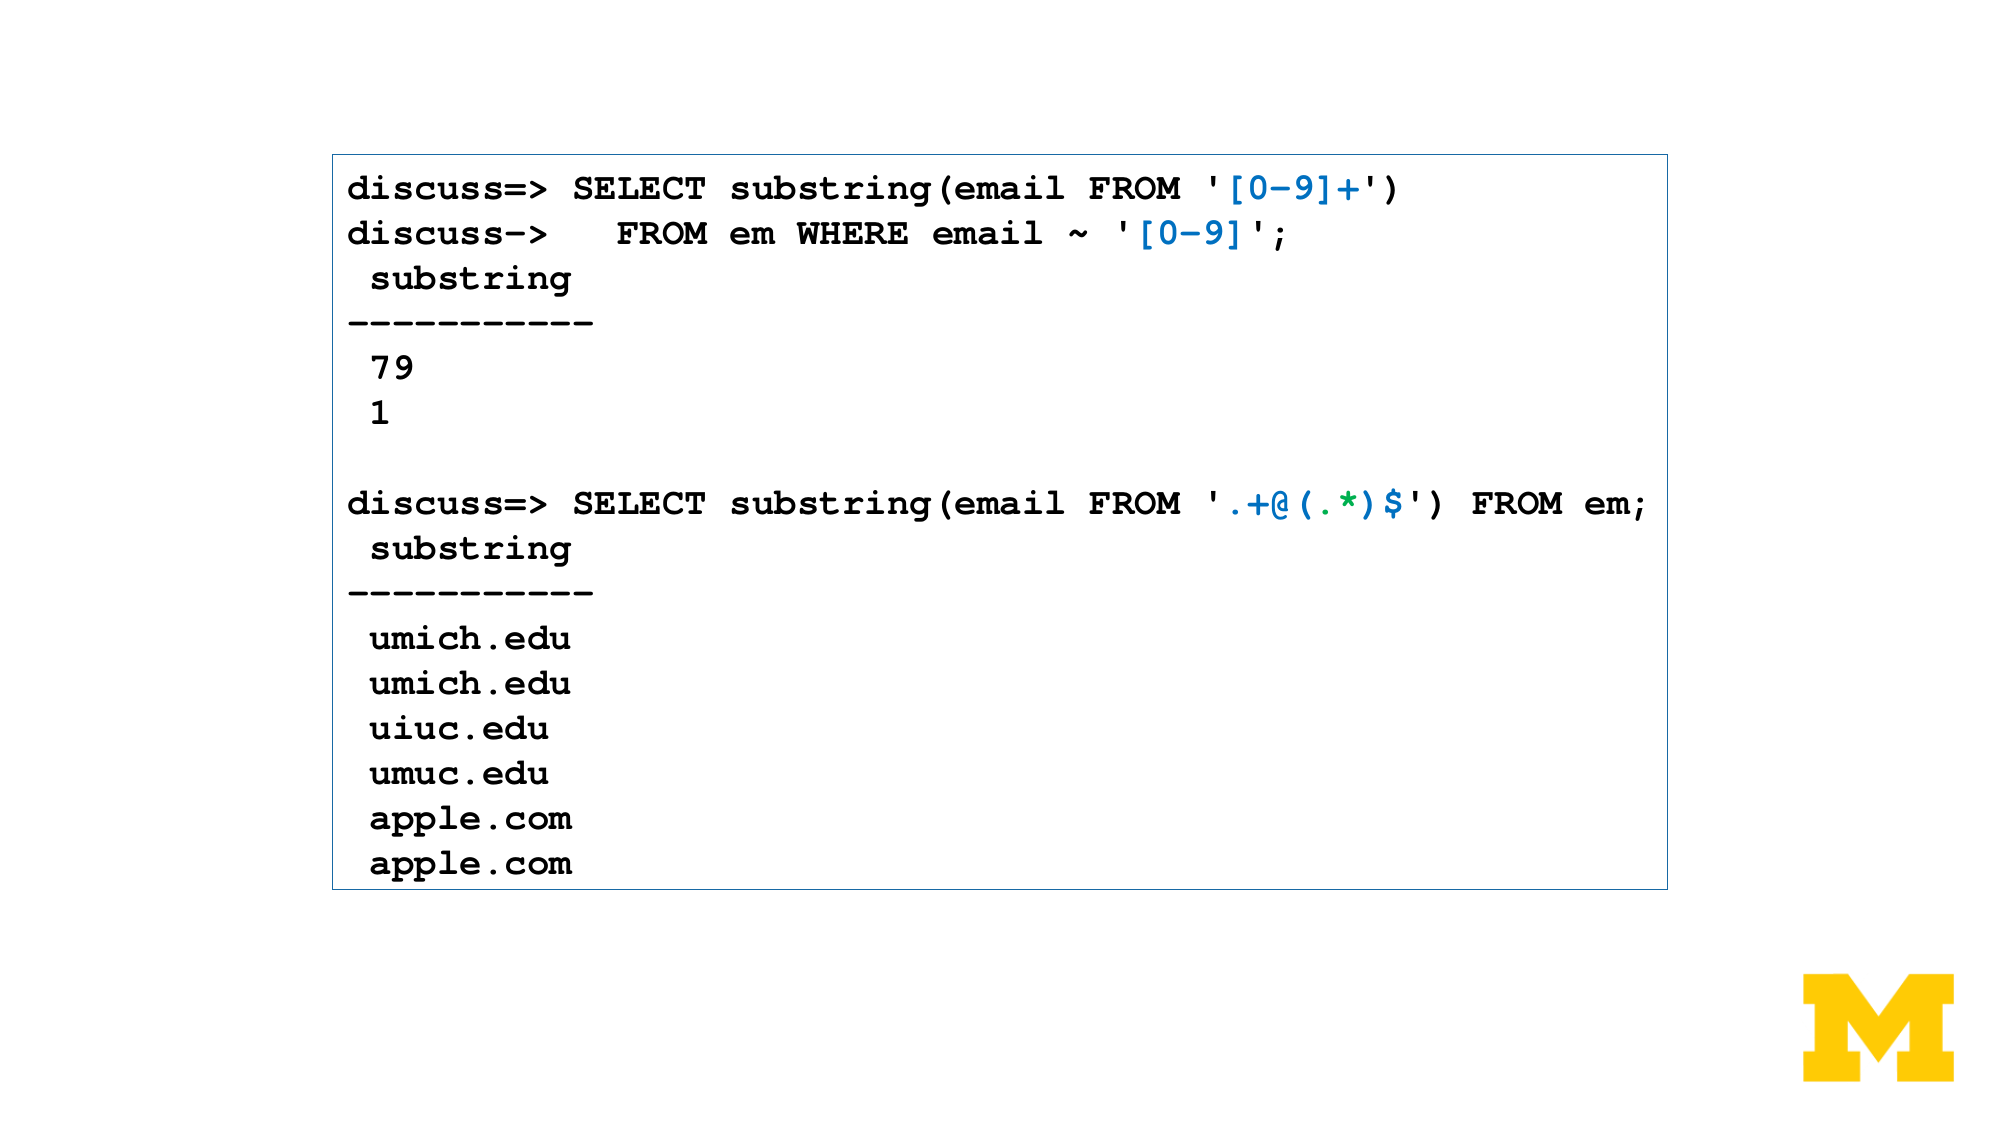

discuss=> SELECT substring(email FROM '[0-9]+')
discuss->   FROM em WHERE email ~ '[0-9]';
 substring
-----------
 79
 1

discuss=> SELECT substring(email FROM '.+@(.*)$') FROM em;
 substring
-----------
 umich.edu
 umich.edu
 uiuc.edu
 umuc.edu
 apple.com
 apple.com